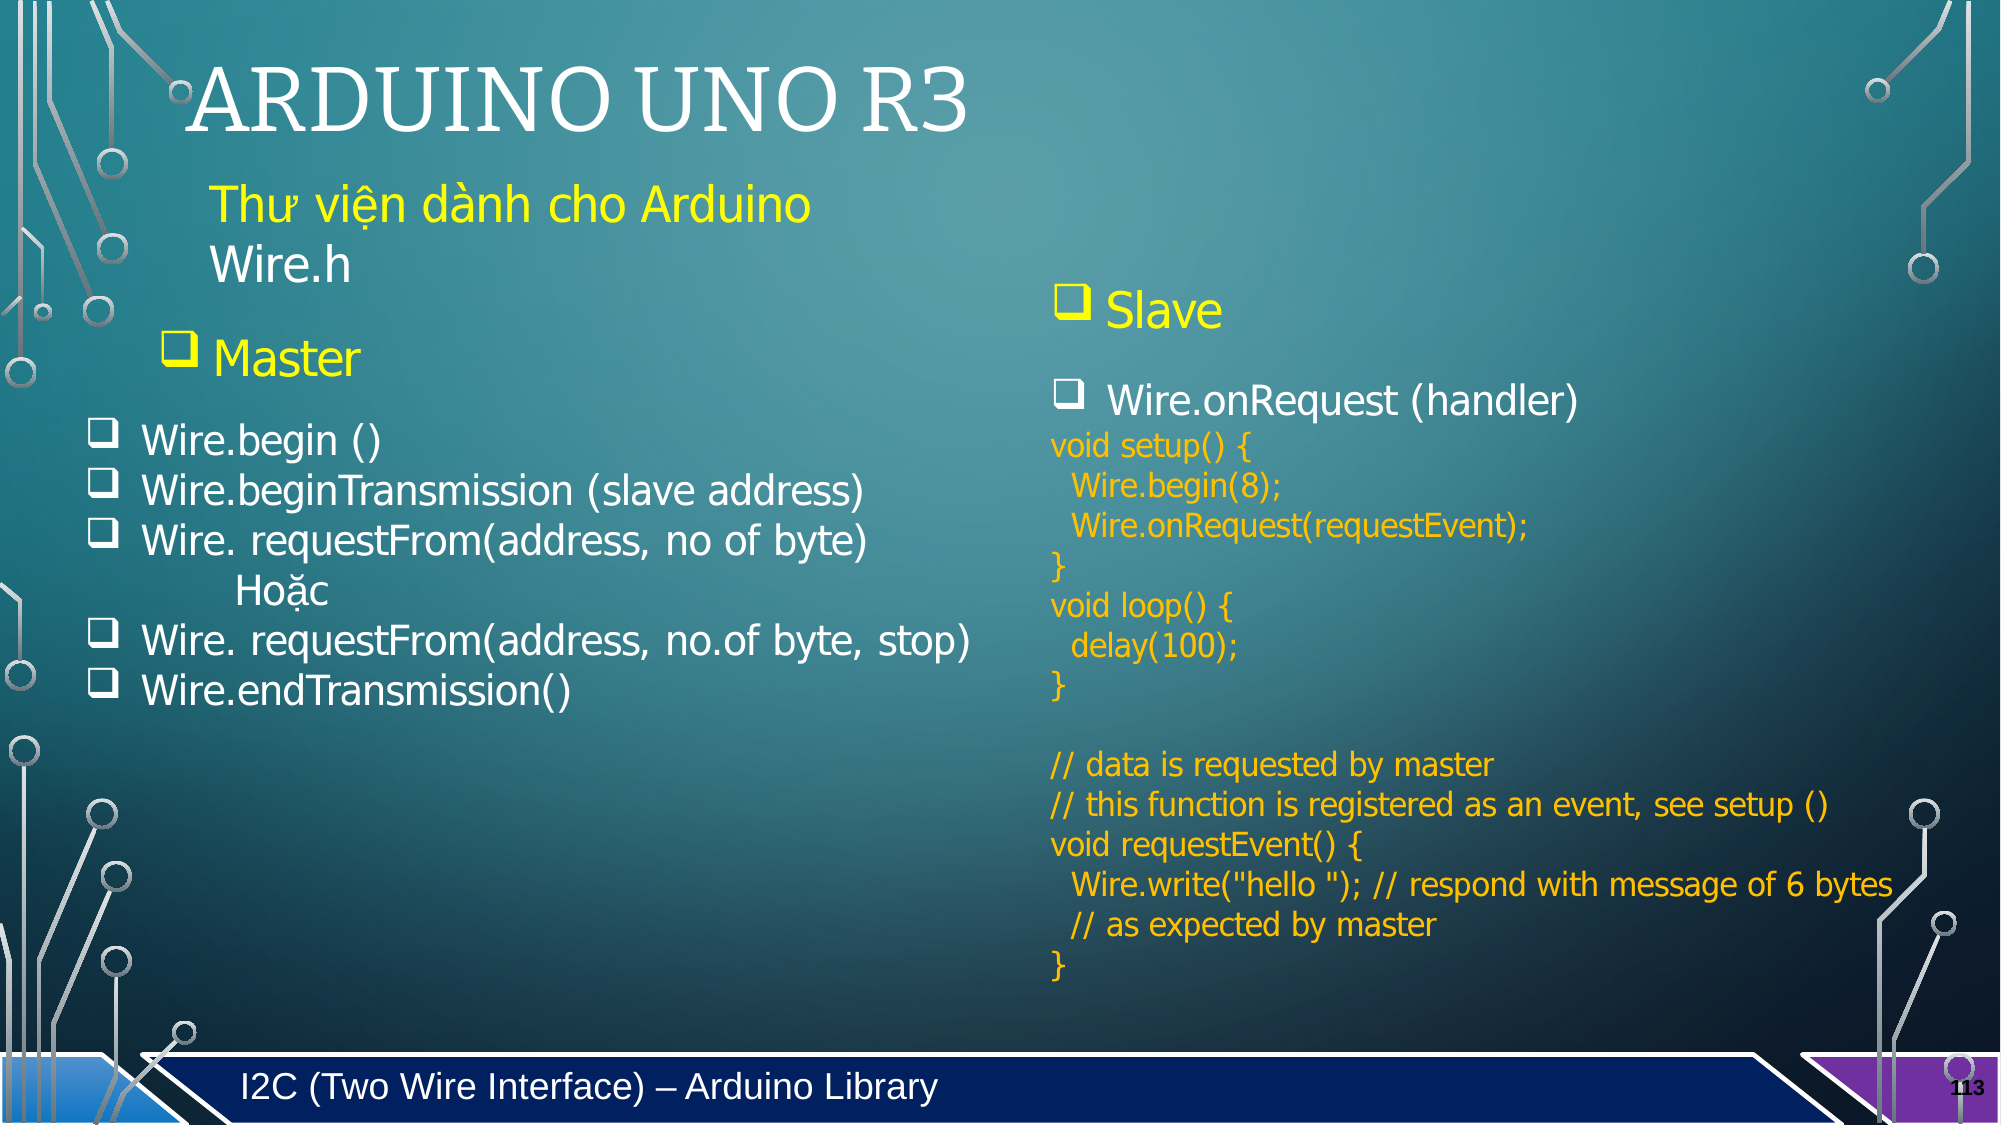

# Arduino Uno r3
Thư viện dành cho Arduino
Wire.h
Slave
Master
Wire.onRequest (handler)
void setup() {
  Wire.begin(8);
  Wire.onRequest(requestEvent);
}
void loop() {
  delay(100);
}

// data is requested by master
// this function is registered as an event, see setup ()
void requestEvent() {
  Wire.write("hello "); // respond with message of 6 bytes
  // as expected by master
}
Wire.begin ()
Wire.beginTransmission (slave address)
Wire. requestFrom(address, no of byte)
	Hoặc
Wire. requestFrom(address, no.of byte, stop)
Wire.endTransmission()
I2C (Two Wire Interface) – Arduino Library